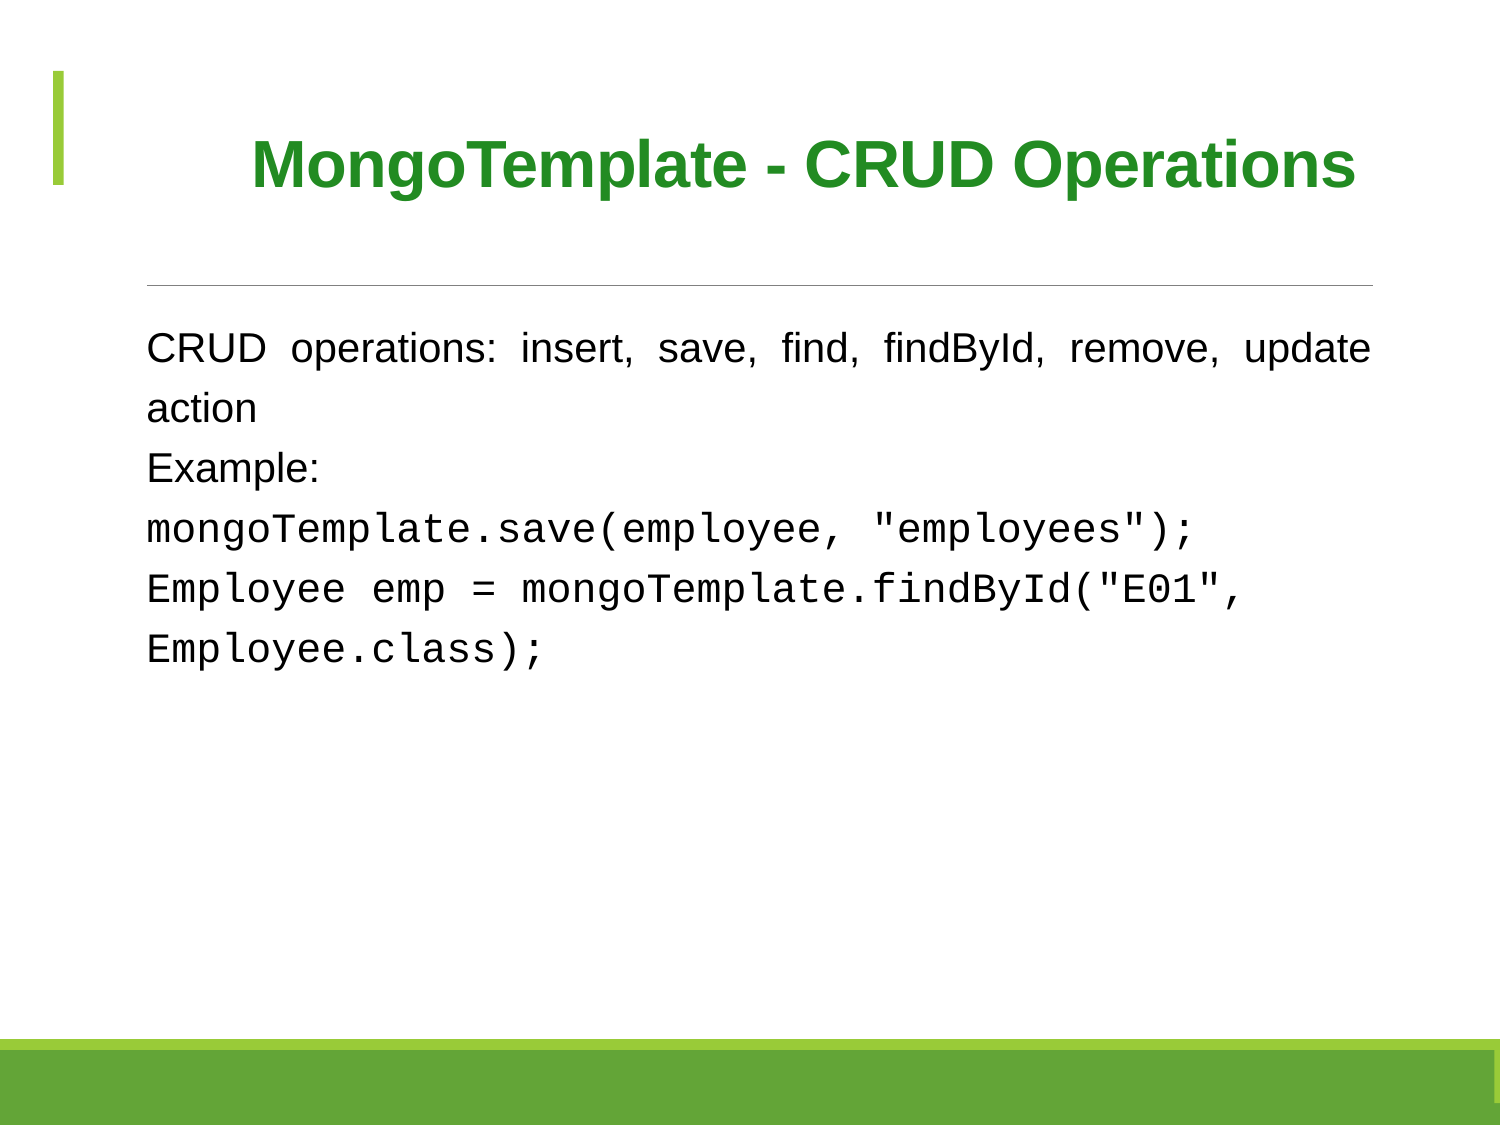

# MongoTemplate - CRUD Operations
CRUD operations: insert, save, find, findById, remove, update action
Example:
mongoTemplate.save(employee, "employees");
Employee emp = mongoTemplate.findById("E01", Employee.class);